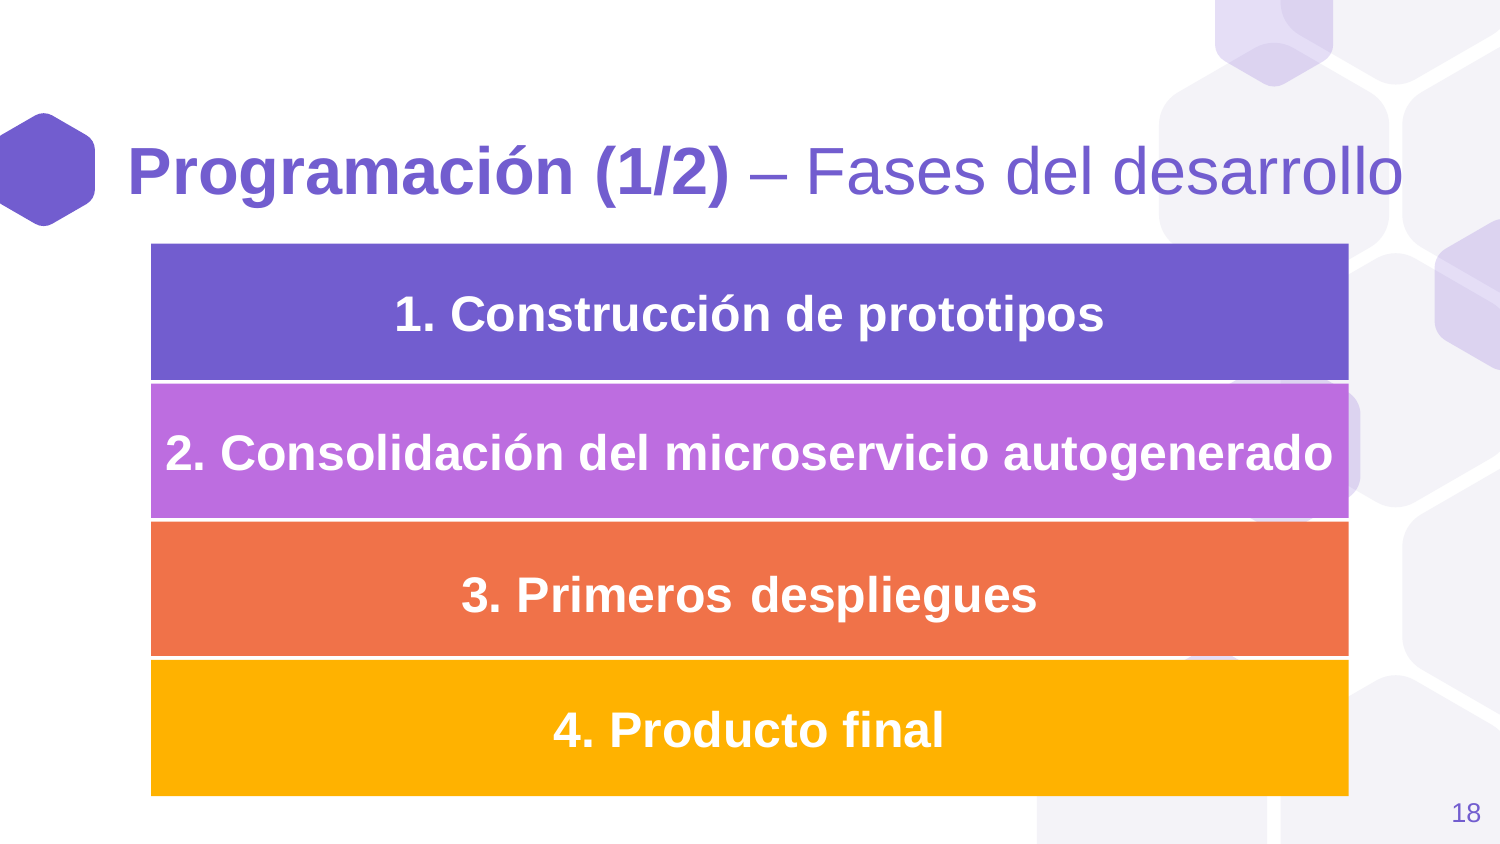

# Programación (1/2) – Fases del desarrollo
1. Construcción de prototipos
2. Consolidación del microservicio autogenerado
3. Primeros despliegues
4. Producto final
18